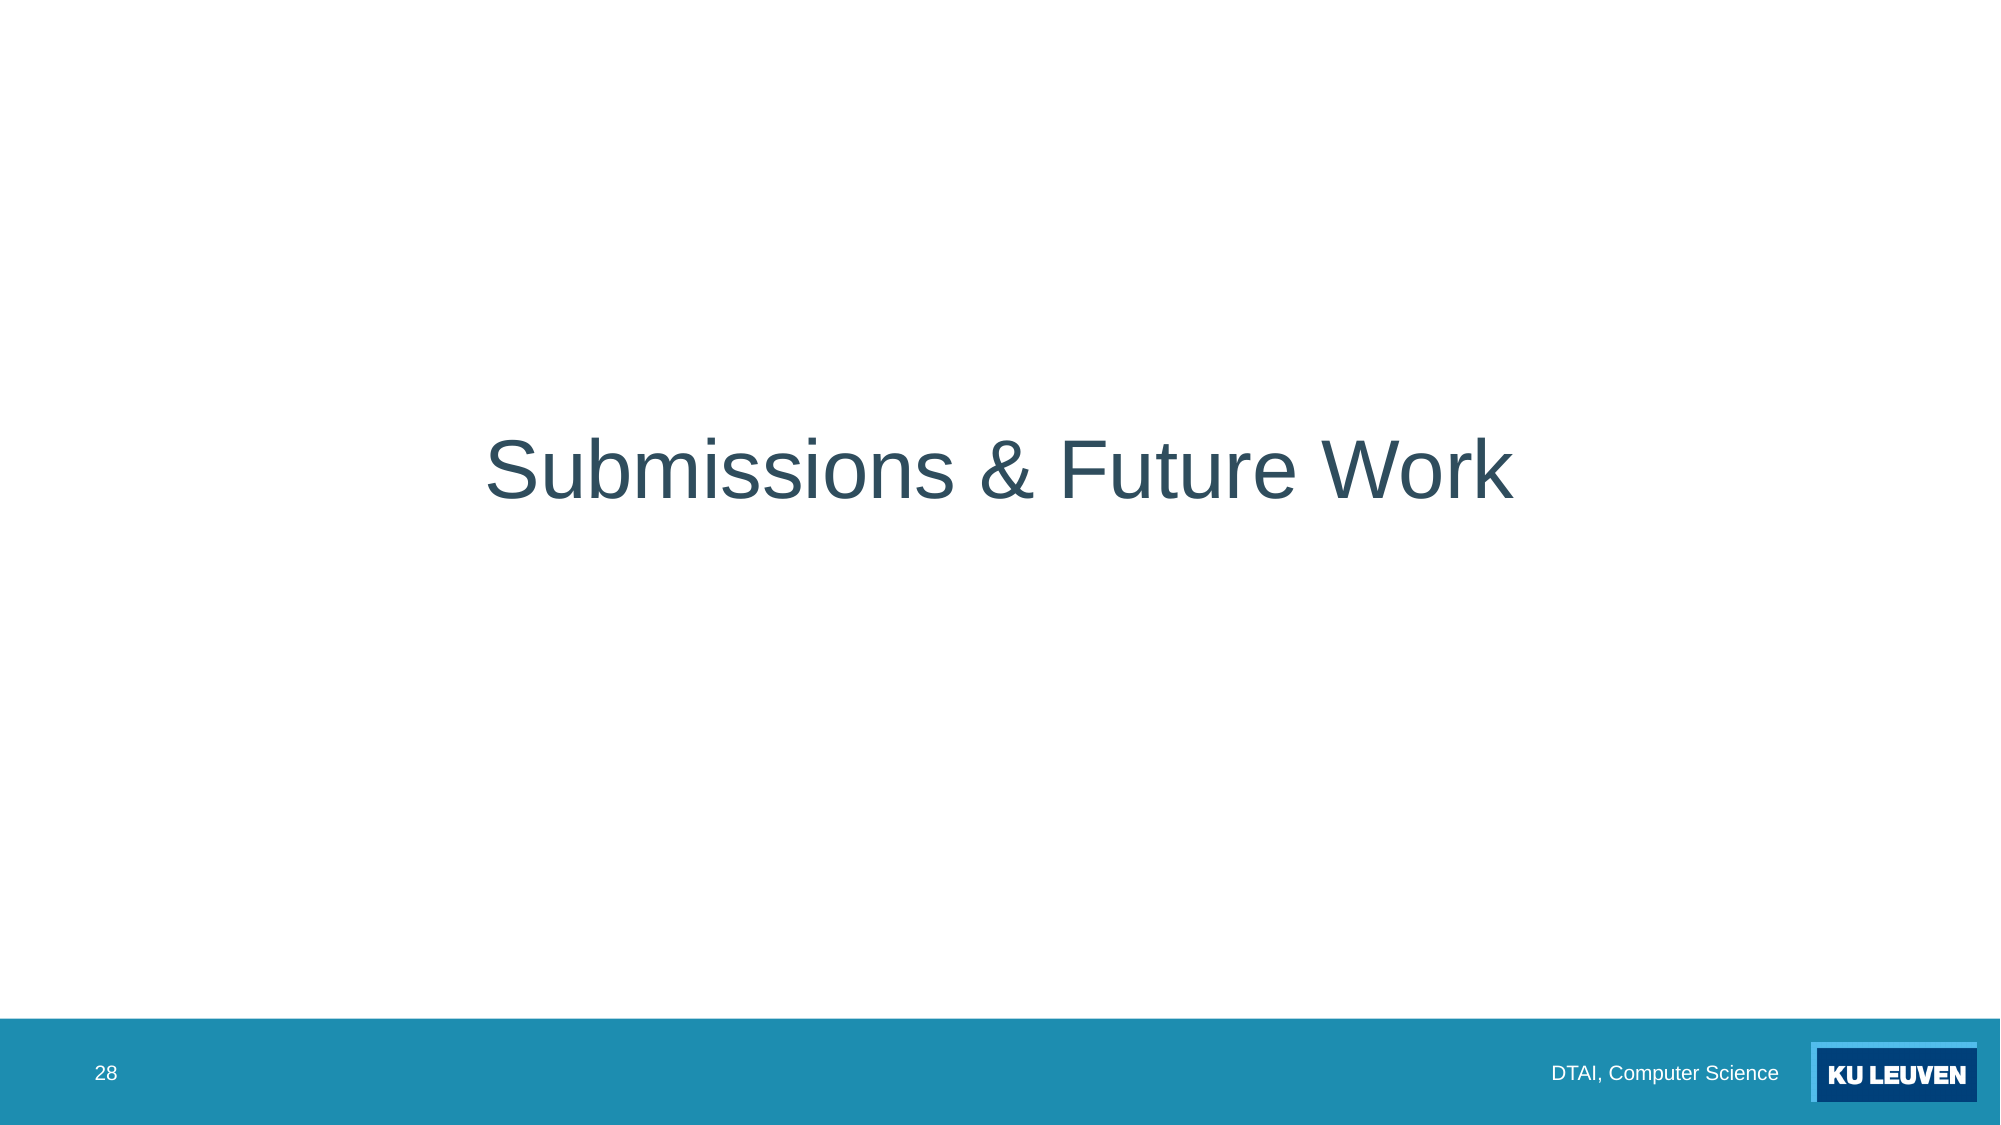

Submissions & Future Work
28
DTAI, Computer Science